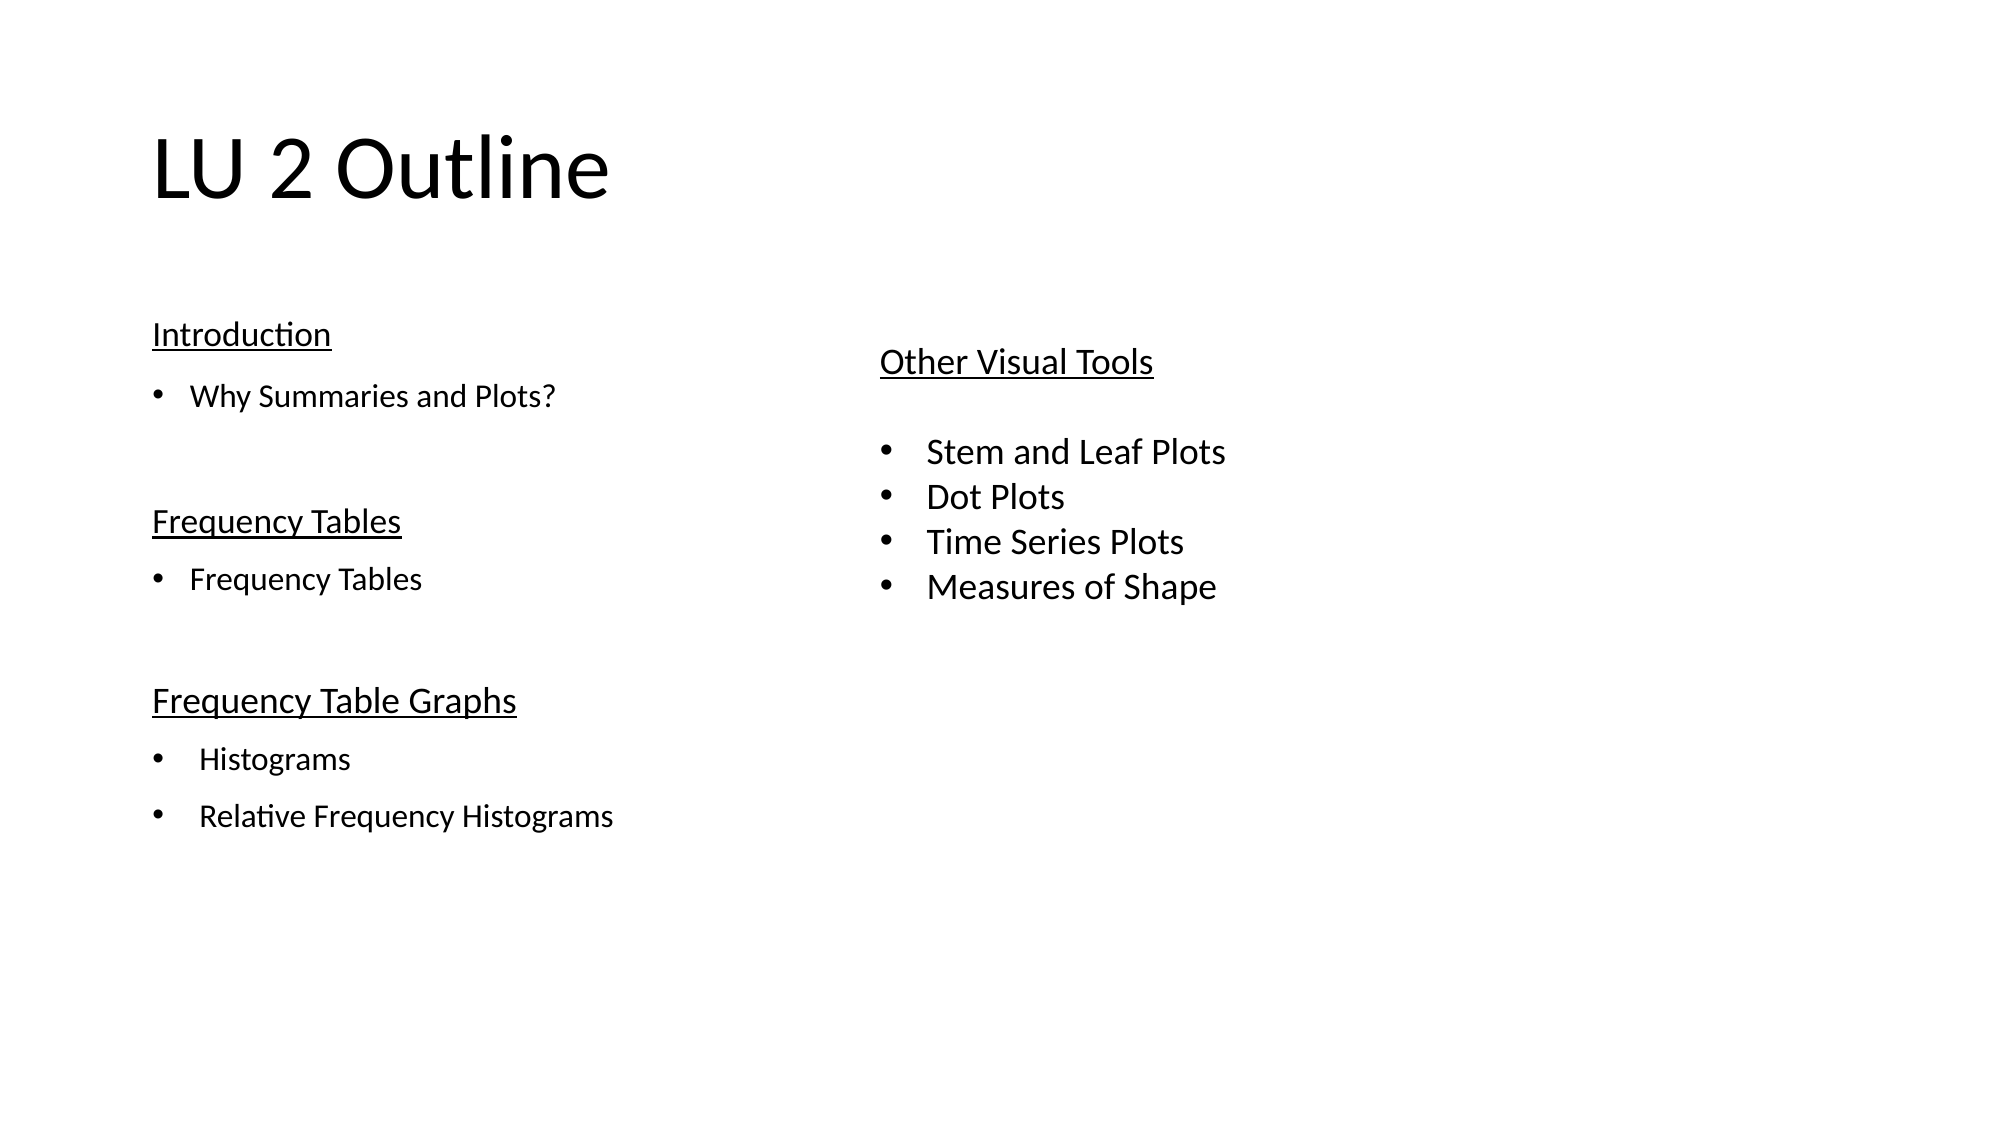

# LU 2 Outline
Introduction
Why Summaries and Plots?

Frequency Tables
Frequency Tables

Frequency Table Graphs
Histograms
Relative Frequency Histograms

Other Visual Tools

Stem and Leaf Plots
Dot Plots
Time Series Plots
Measures of Shape